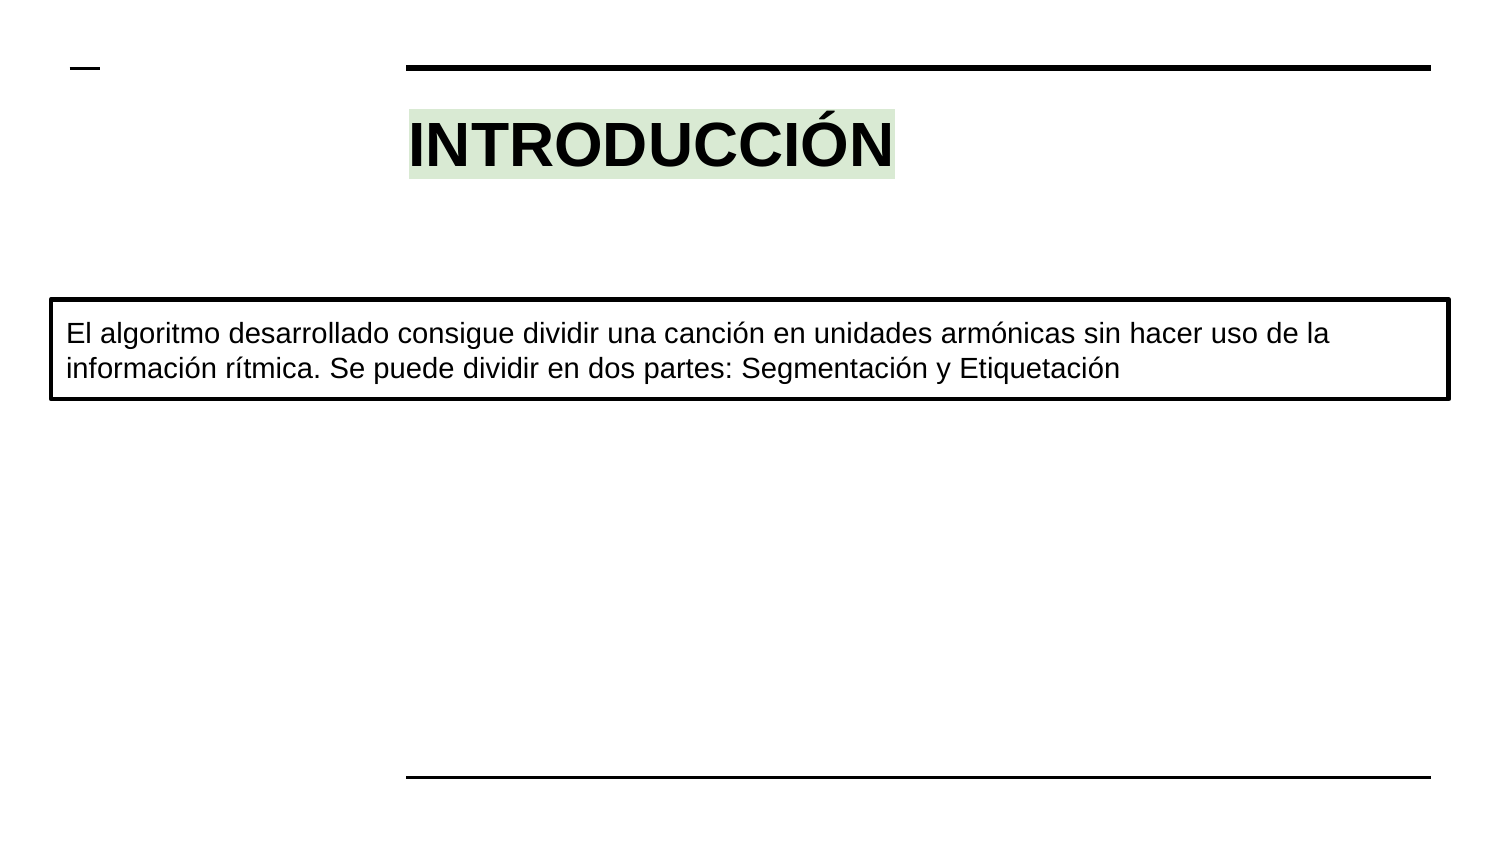

# INTRODUCCIÓN
El algoritmo desarrollado consigue dividir una canción en unidades armónicas sin hacer uso de la información rítmica. Se puede dividir en dos partes: Segmentación y Etiquetación